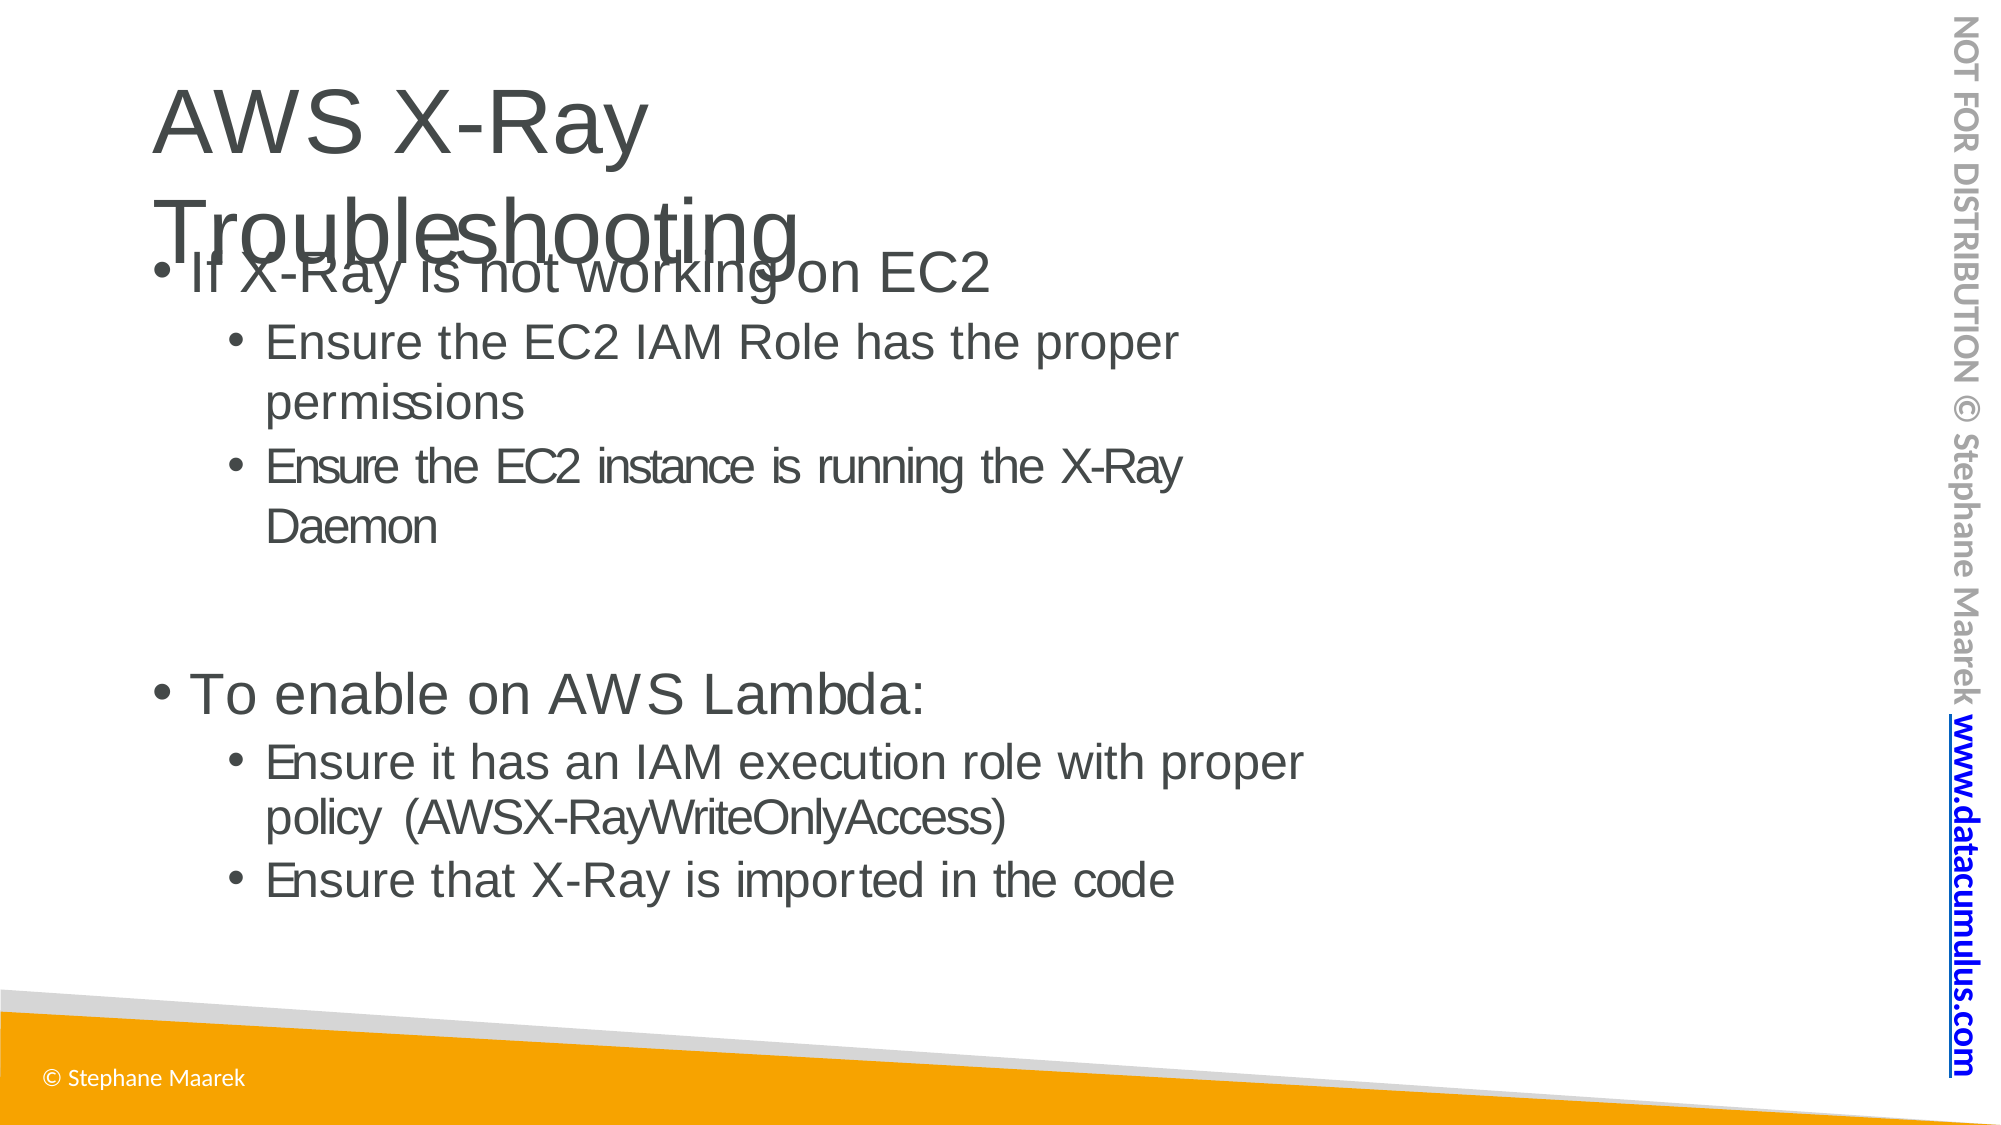

NOT FOR DISTRIBUTION © Stephane Maarek www.datacumulus.com
# AWS X-Ray Troubleshooting
If X-Ray is not working on EC2
Ensure the EC2 IAM Role has the proper permissions
Ensure the EC2 instance is running the X-Ray Daemon

To enable on AWS Lambda:
Ensure it has an IAM execution role with proper policy  (AWSX-RayWriteOnlyAccess)
Ensure that X-Ray is imported in the code
© Stephane Maarek